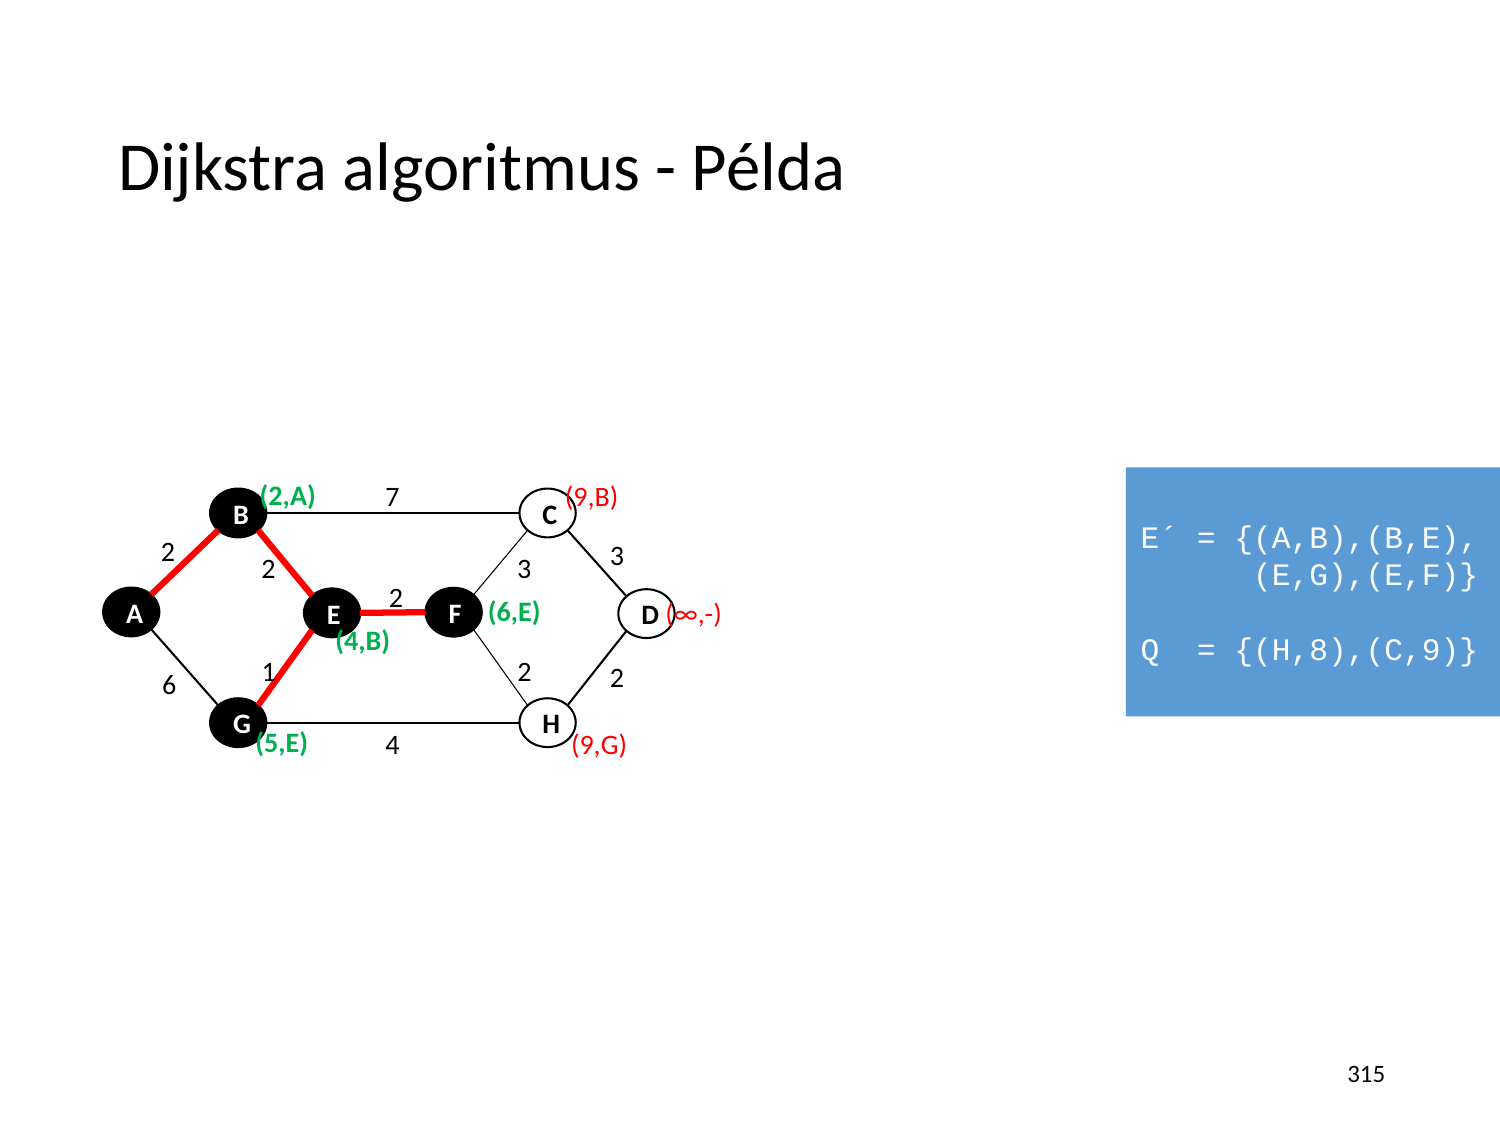

# Dijkstra algoritmus - Példa
E´ = {(A,B),(B,E),
      (E,G),(E,F)}

Q  = {(H,8),(C,9)}
(2,A)
(9,B)
7
B
C
2
3
3
2
2
(6,E)
A
(∞,-)
F
E
D
(4,B)
2
1
2
6
G
H
(5,E)
(9,G)
4
315